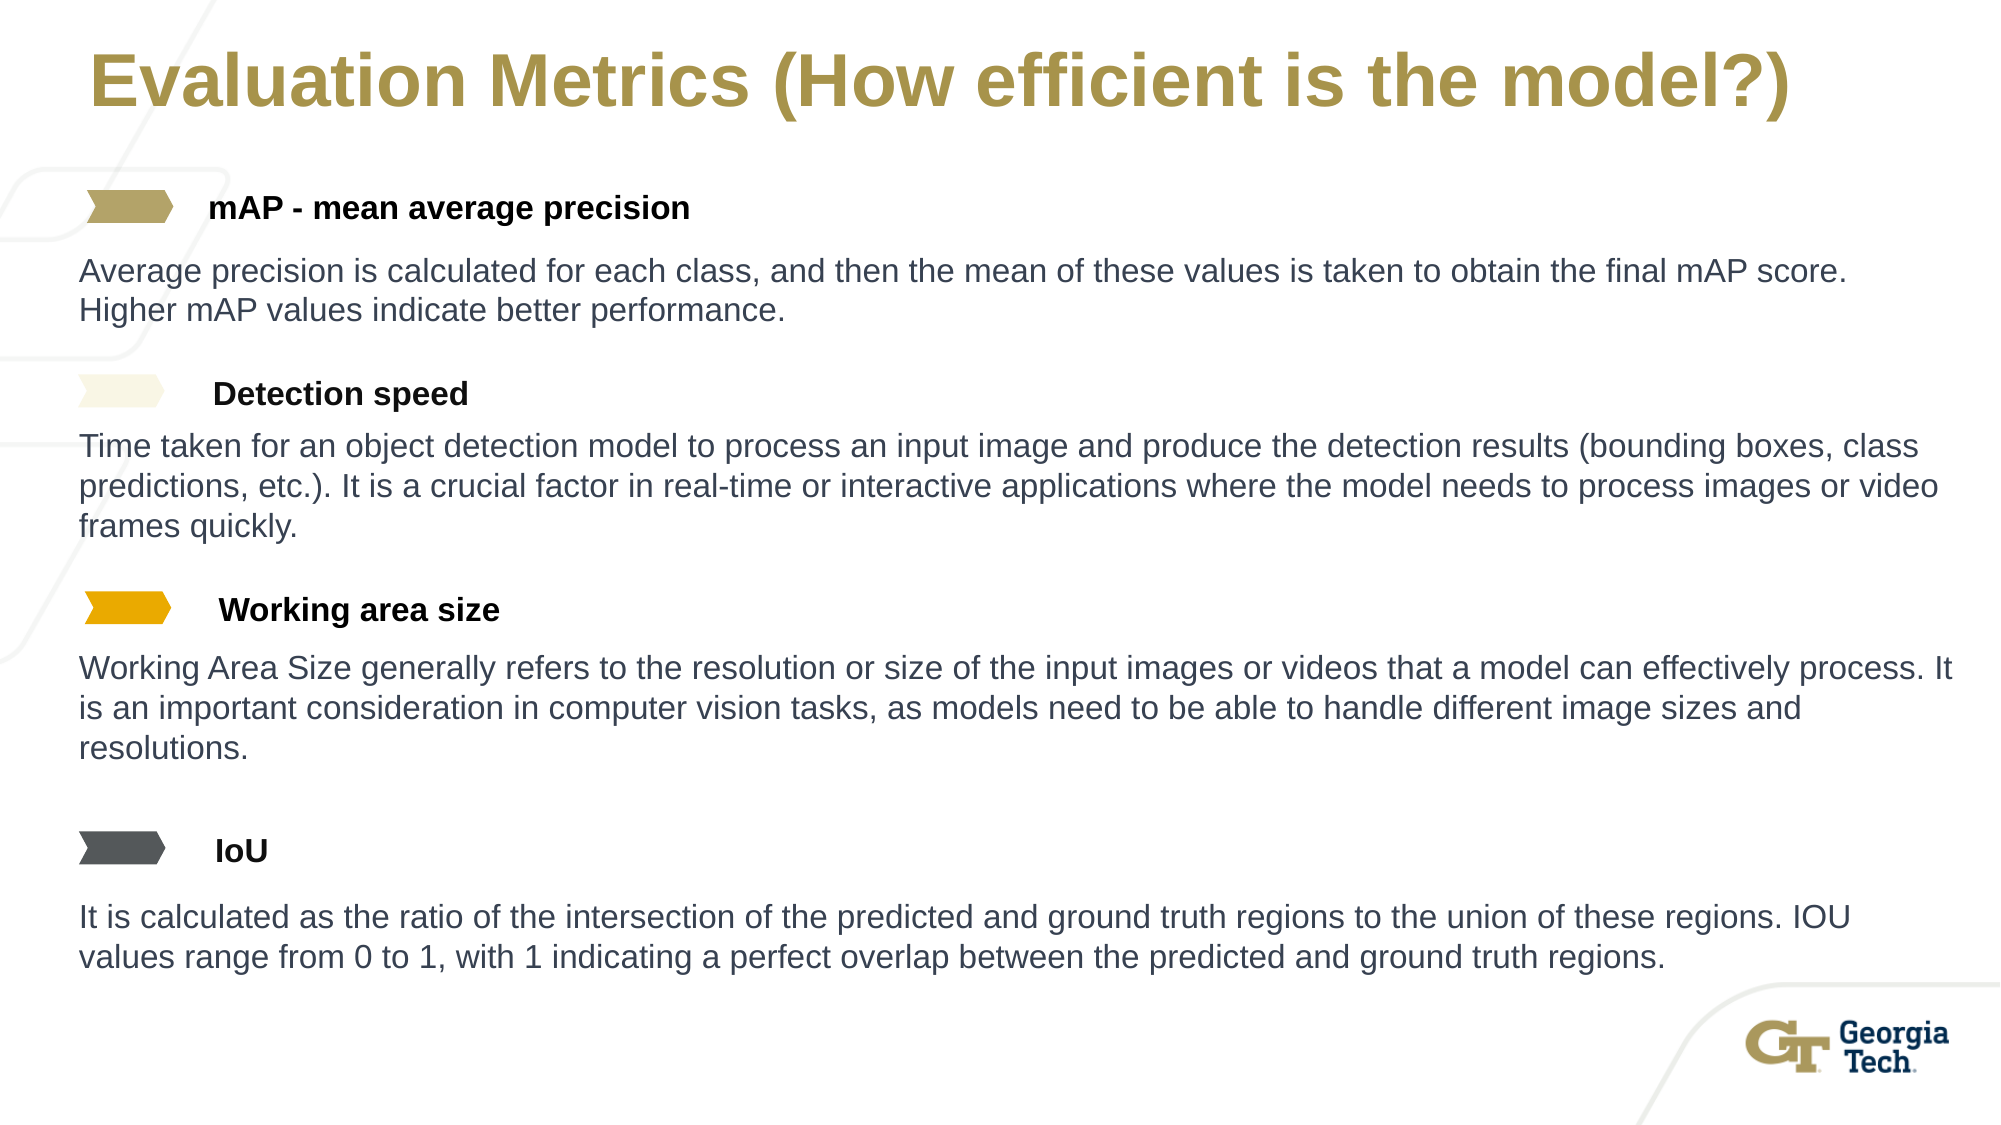

Evaluation Metrics (How efficient is the model?)
mAP - mean average precision

Average precision is calculated for each class, and then the mean of these values is taken to obtain the final mAP score. Higher mAP values indicate better performance.
Detection speed

Time taken for an object detection model to process an input image and produce the detection results (bounding boxes, class predictions, etc.). It is a crucial factor in real-time or interactive applications where the model needs to process images or video frames quickly.
Working area size

Working Area Size generally refers to the resolution or size of the input images or videos that a model can effectively process. It is an important consideration in computer vision tasks, as models need to be able to handle different image sizes and resolutions.
IoU

It is calculated as the ratio of the intersection of the predicted and ground truth regions to the union of these regions. IOU values range from 0 to 1, with 1 indicating a perfect overlap between the predicted and ground truth regions.